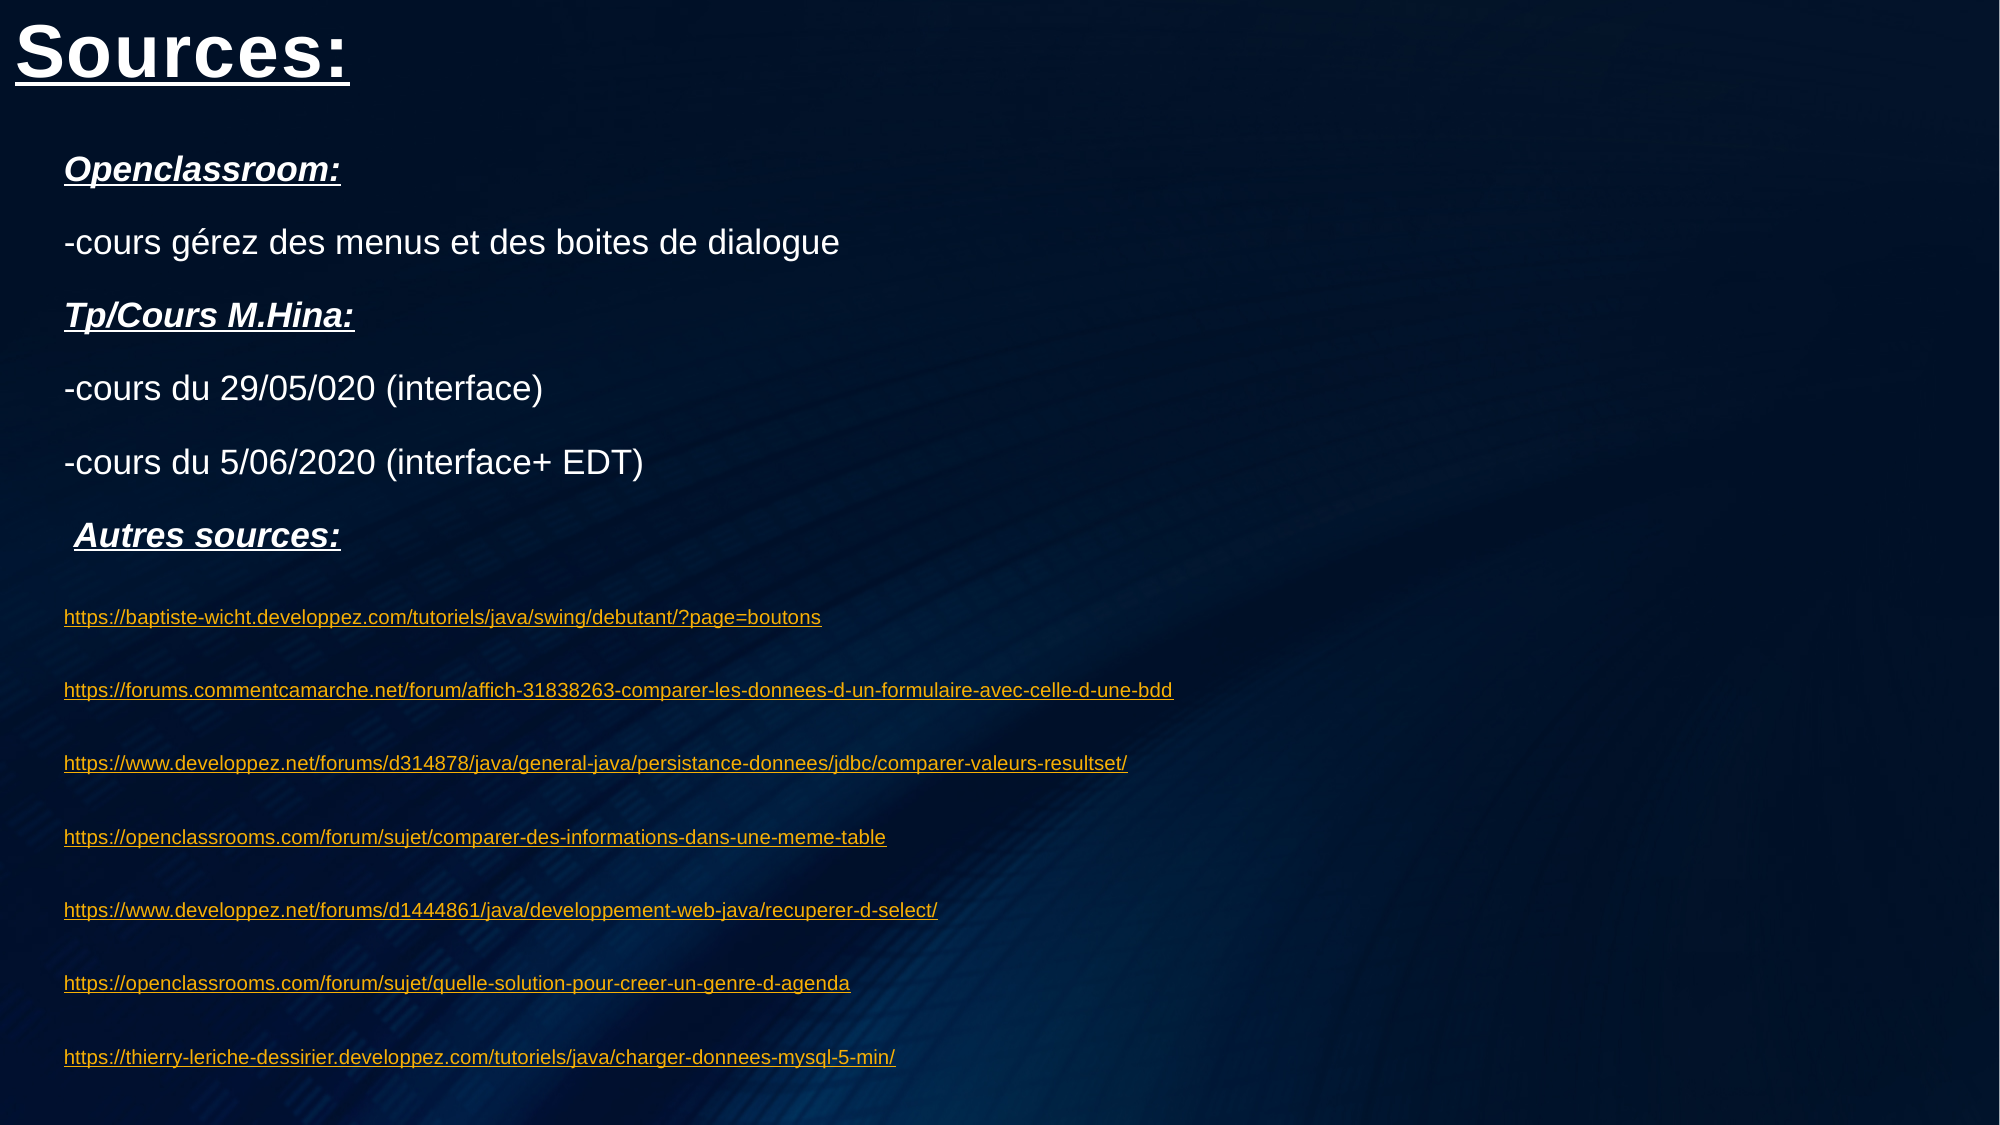

# Sources:
Openclassroom:
-cours gérez des menus et des boites de dialogue
Tp/Cours M.Hina:
-cours du 29/05/020 (interface)
-cours du 5/06/2020 (interface+ EDT)
 Autres sources:
https://baptiste-wicht.developpez.com/tutoriels/java/swing/debutant/?page=boutons
https://forums.commentcamarche.net/forum/affich-31838263-comparer-les-donnees-d-un-formulaire-avec-celle-d-une-bdd
https://www.developpez.net/forums/d314878/java/general-java/persistance-donnees/jdbc/comparer-valeurs-resultset/
https://openclassrooms.com/forum/sujet/comparer-des-informations-dans-une-meme-table
https://www.developpez.net/forums/d1444861/java/developpement-web-java/recuperer-d-select/
https://openclassrooms.com/forum/sujet/quelle-solution-pour-creer-un-genre-d-agenda
https://thierry-leriche-dessirier.developpez.com/tutoriels/java/charger-donnees-mysql-5-min/